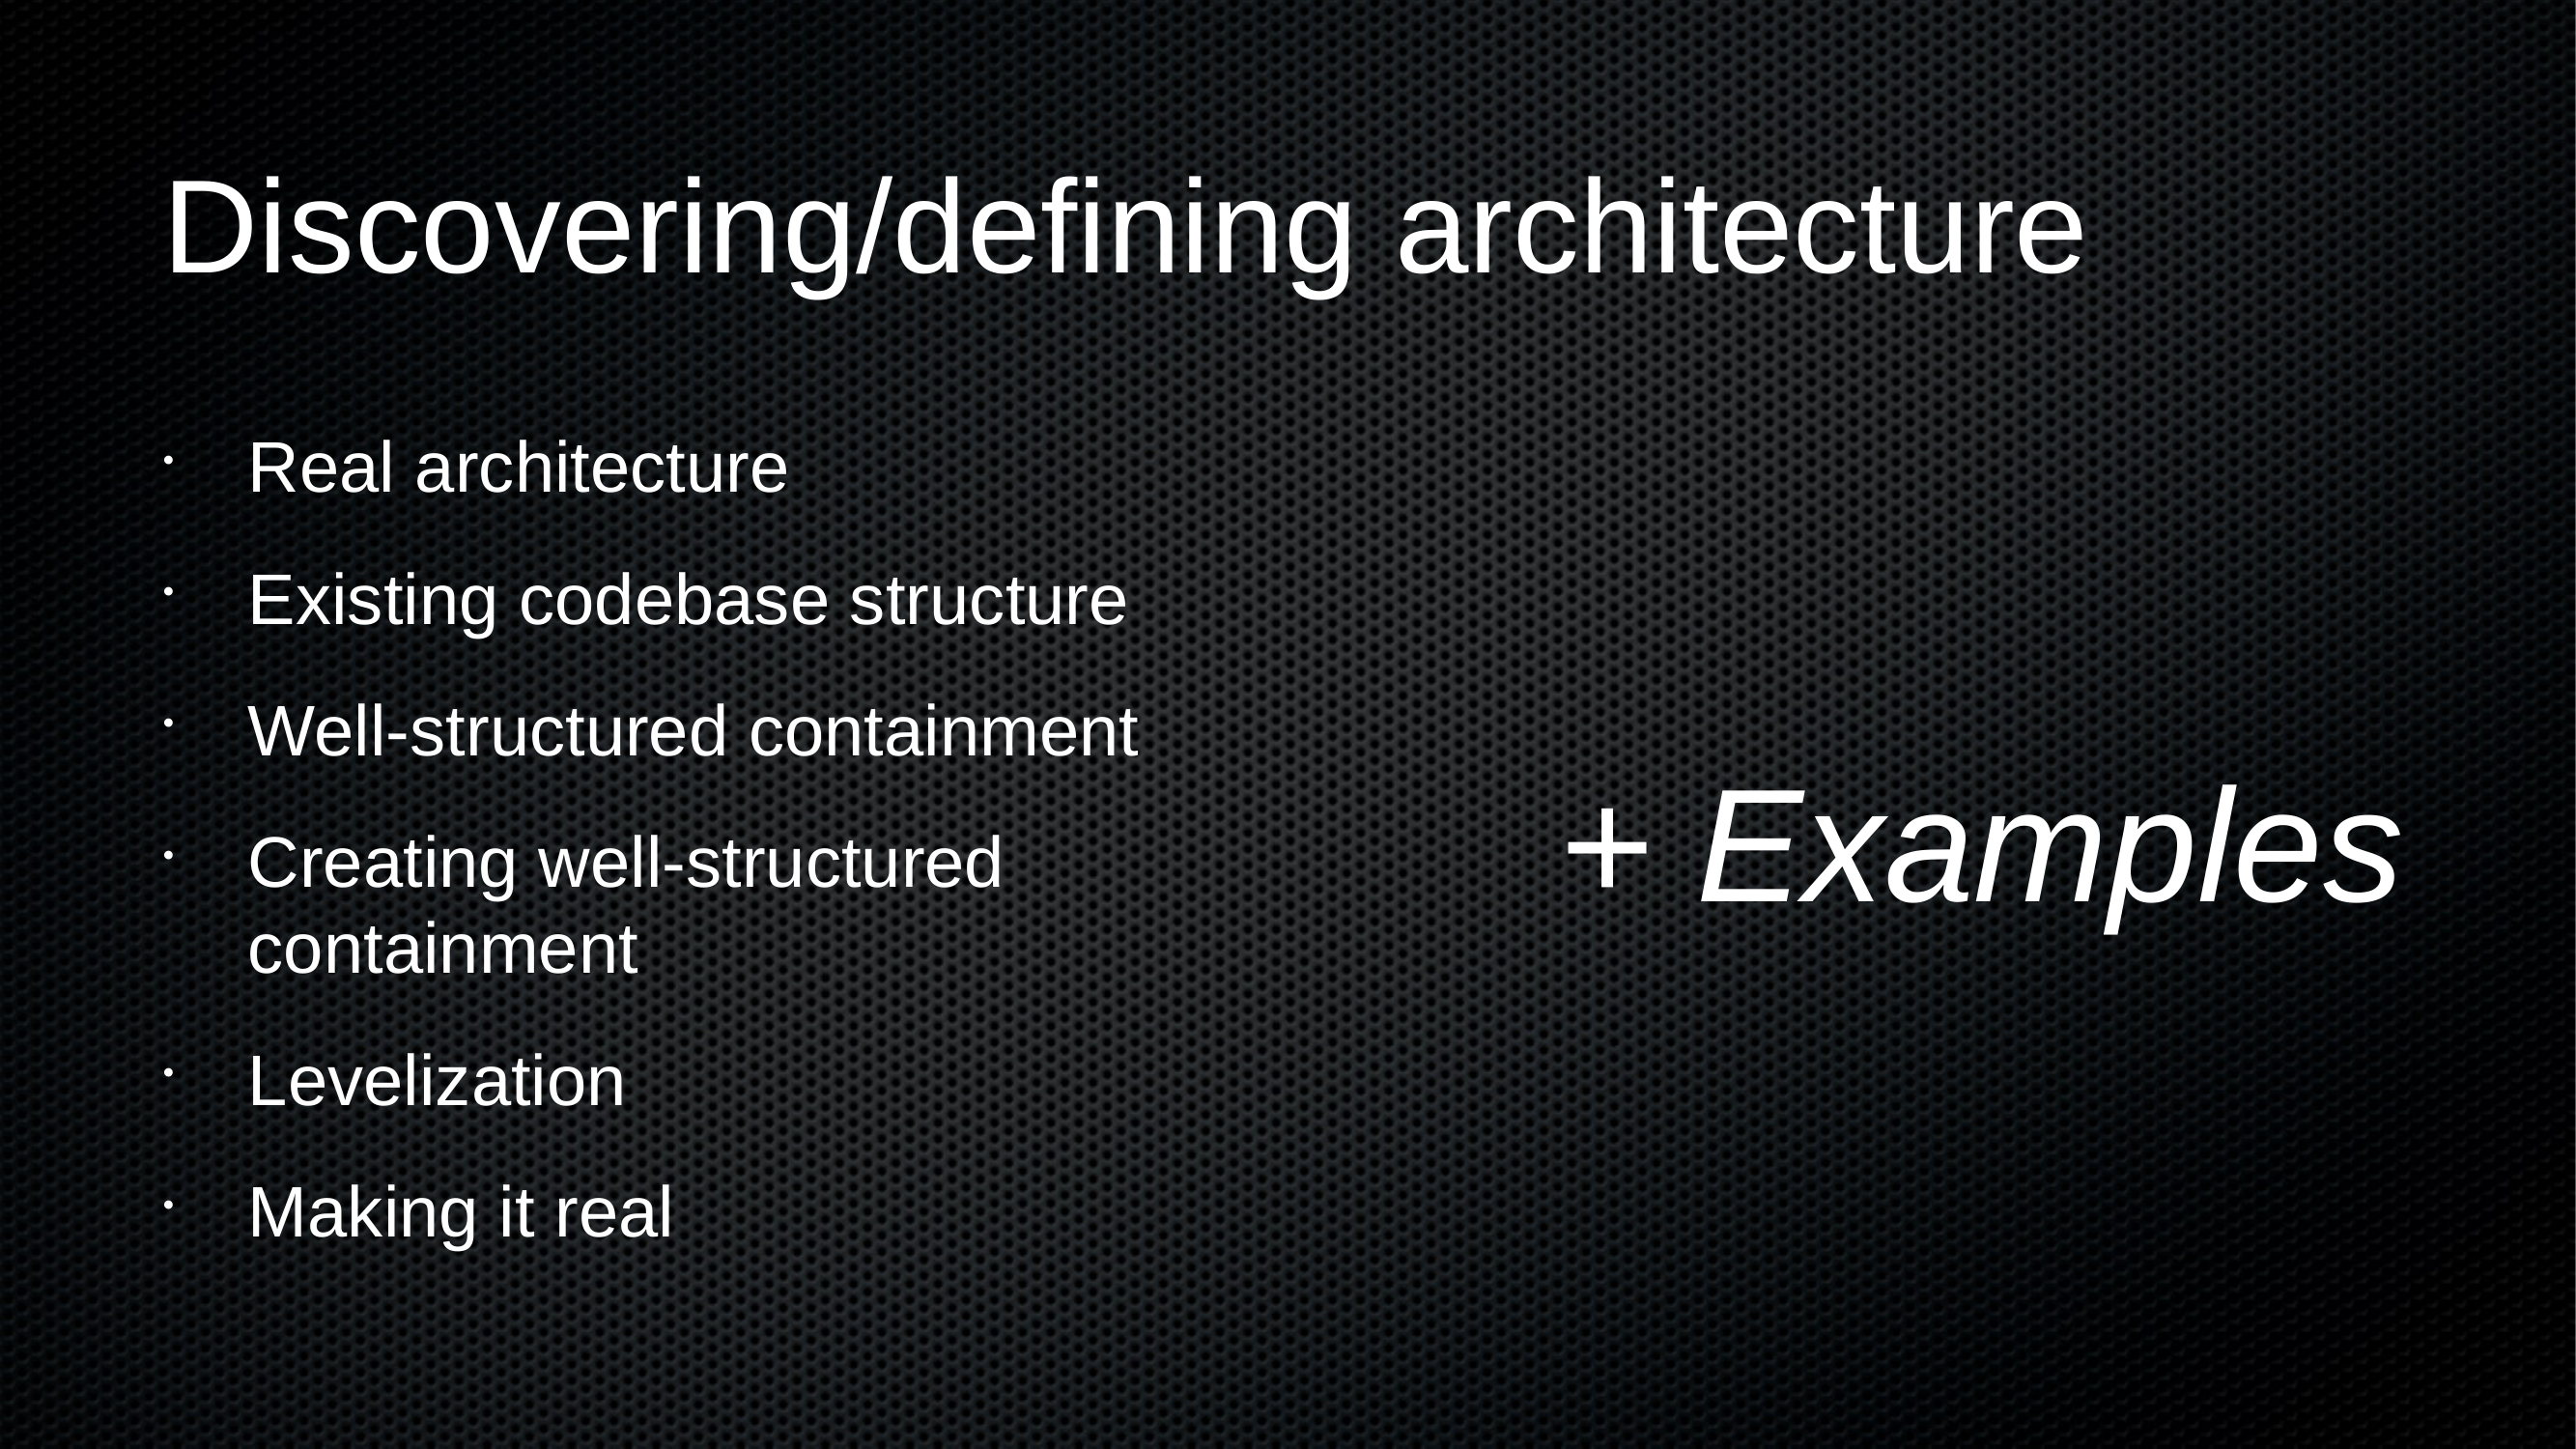

# Discovering/defining architecture
Real architecture
Existing codebase structure
Well-structured containment
Creating well-structured containment
Levelization
Making it real
+ Examples